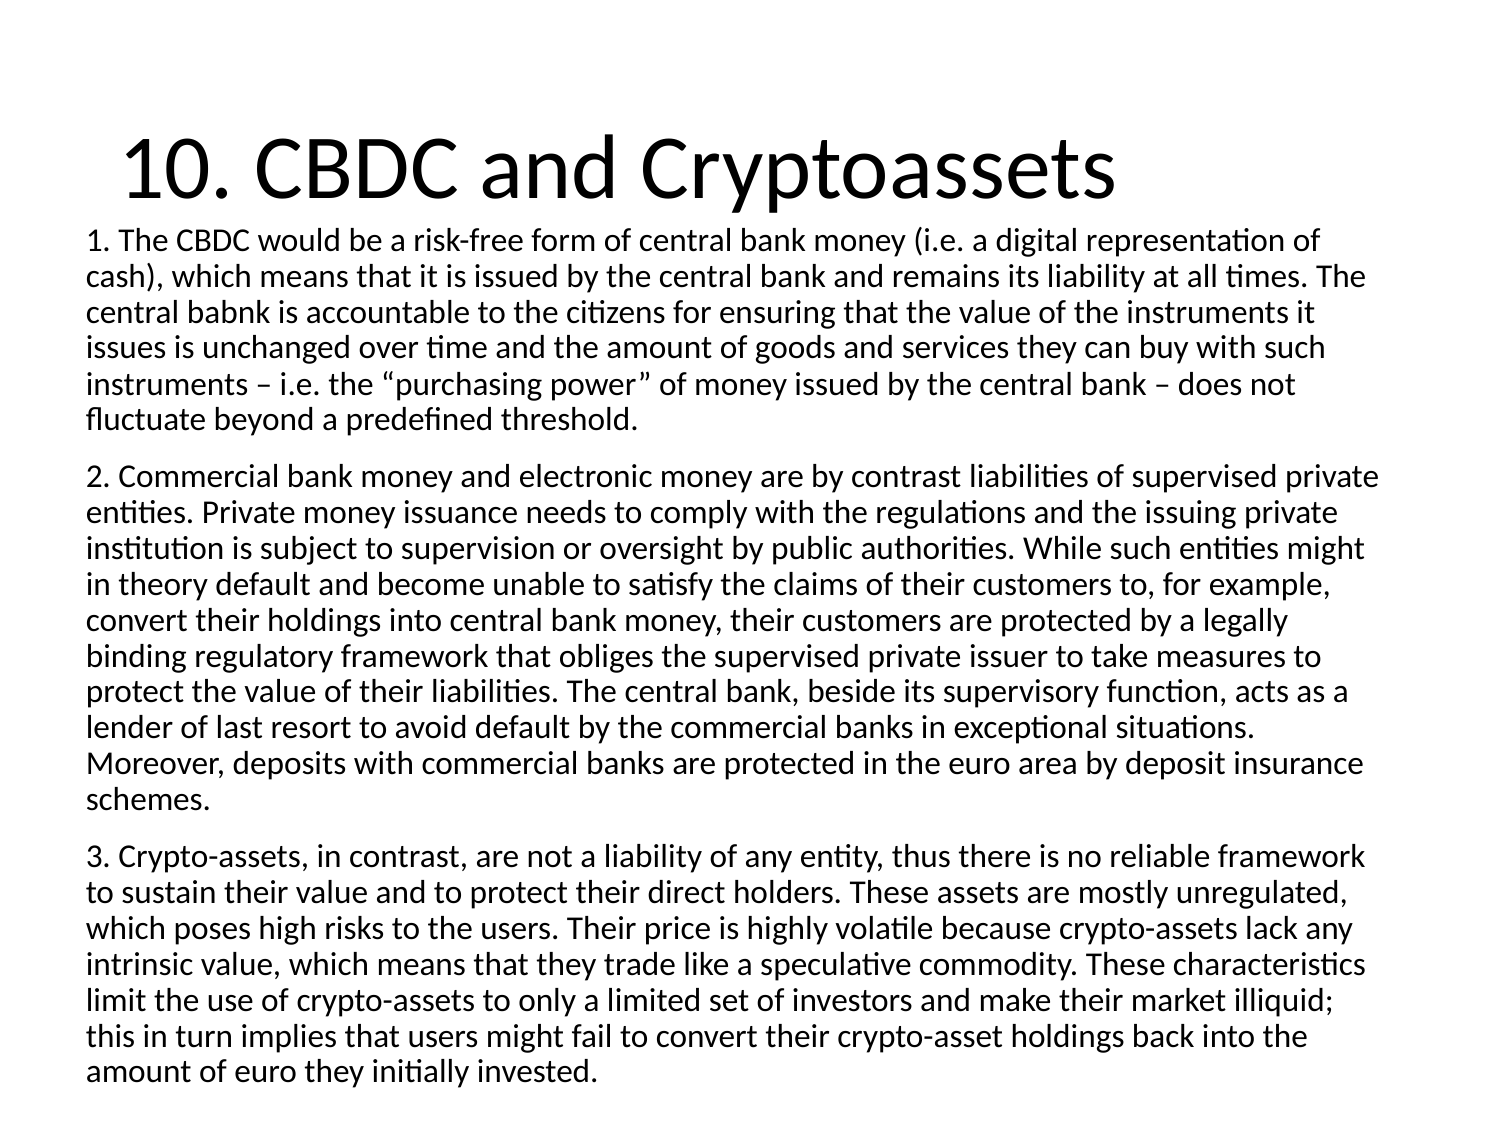

# 10. CBDC and Cryptoassets
1. The CBDC would be a risk-free form of central bank money (i.e. a digital representation of cash), which means that it is issued by the central bank and remains its liability at all times. The central babnk is accountable to the citizens for ensuring that the value of the instruments it issues is unchanged over time and the amount of goods and services they can buy with such instruments – i.e. the “purchasing power” of money issued by the central bank – does not fluctuate beyond a predefined threshold.
2. Commercial bank money and electronic money are by contrast liabilities of supervised private entities. Private money issuance needs to comply with the regulations and the issuing private institution is subject to supervision or oversight by public authorities. While such entities might in theory default and become unable to satisfy the claims of their customers to, for example, convert their holdings into central bank money, their customers are protected by a legally binding regulatory framework that obliges the supervised private issuer to take measures to protect the value of their liabilities. The central bank, beside its supervisory function, acts as a lender of last resort to avoid default by the commercial banks in exceptional situations. Moreover, deposits with commercial banks are protected in the euro area by deposit insurance schemes.
3. Crypto-assets, in contrast, are not a liability of any entity, thus there is no reliable framework to sustain their value and to protect their direct holders. These assets are mostly unregulated, which poses high risks to the users. Their price is highly volatile because crypto-assets lack any intrinsic value, which means that they trade like a speculative commodity. These characteristics limit the use of crypto-assets to only a limited set of investors and make their market illiquid; this in turn implies that users might fail to convert their crypto-asset holdings back into the amount of euro they initially invested.